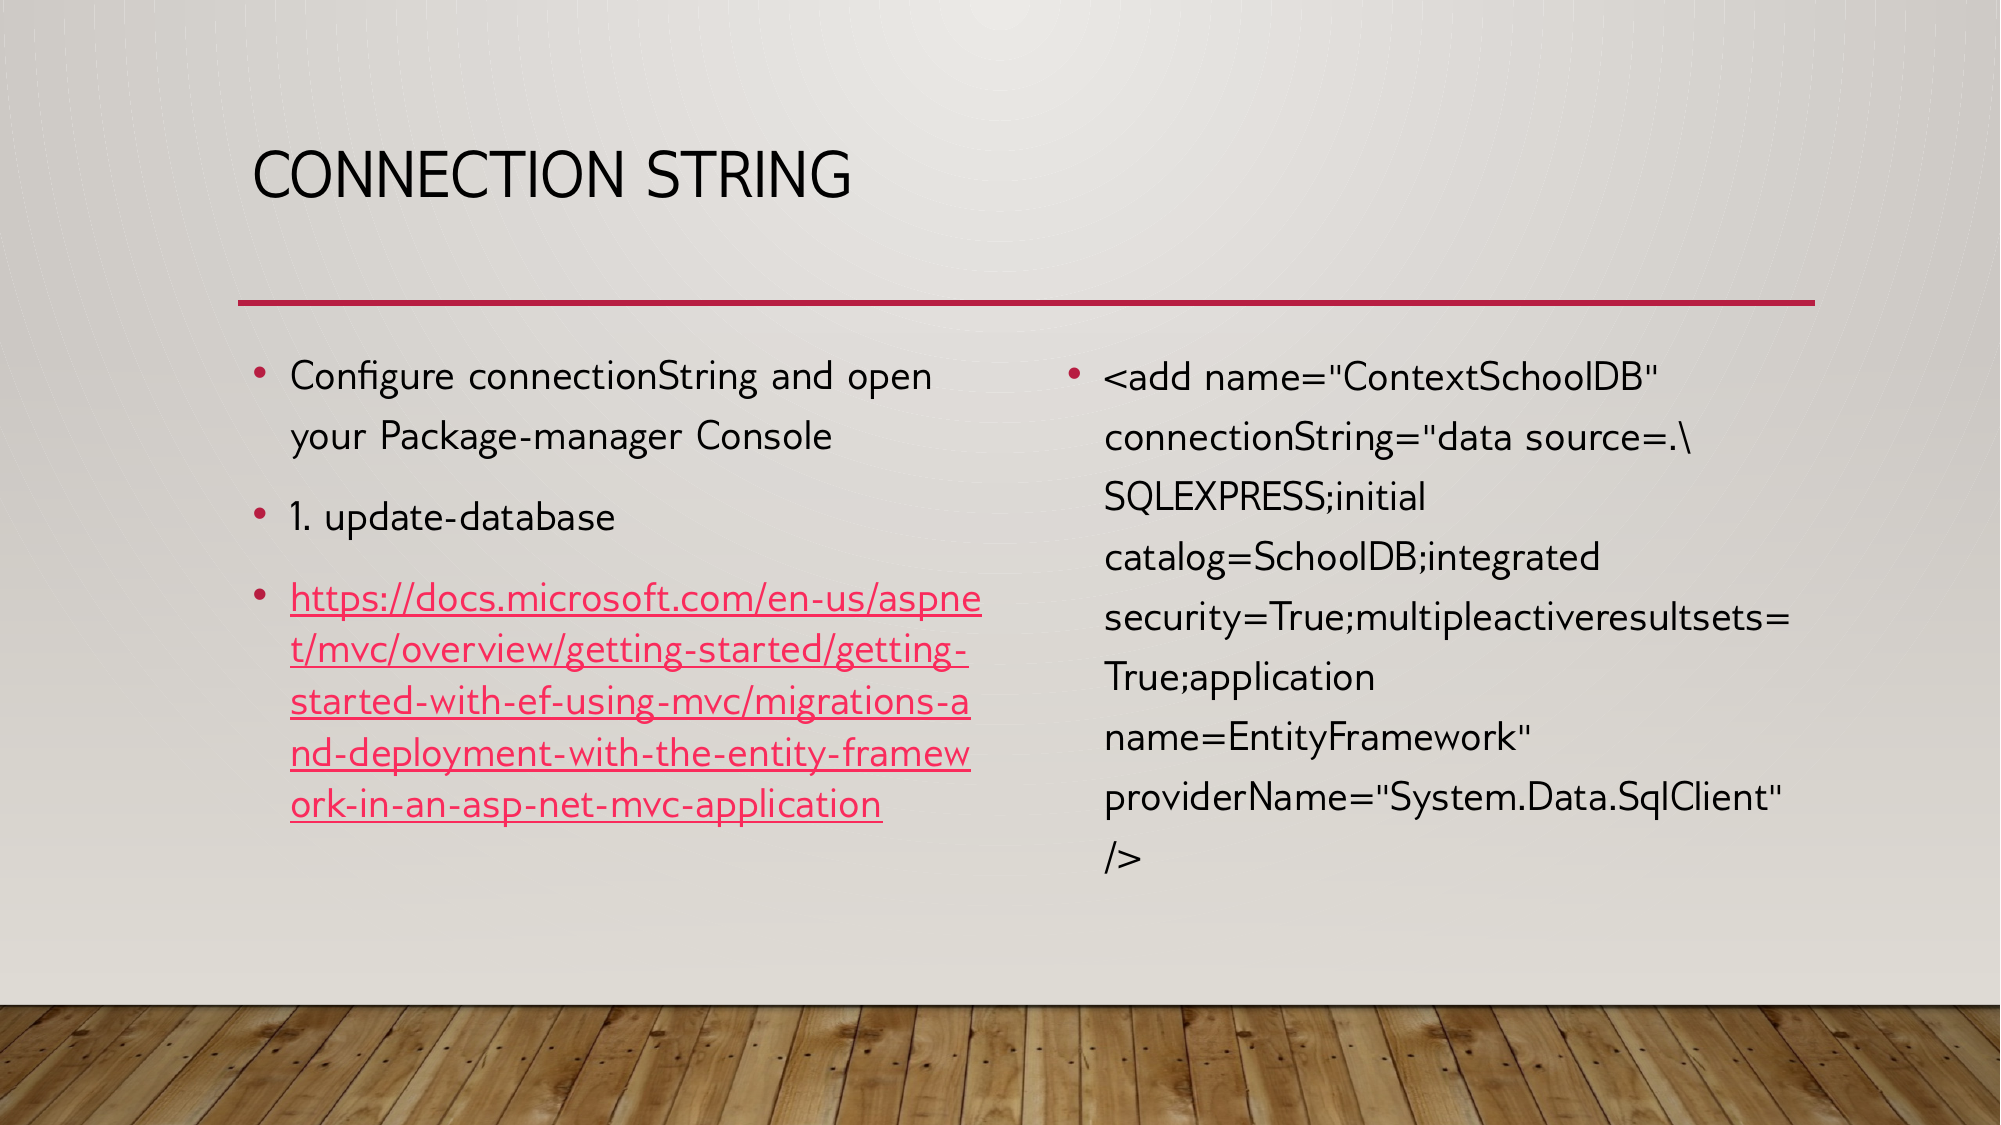

# Connection string
Configure connectionString and open your Package-manager Console
1. update-database
https://docs.microsoft.com/en-us/aspnet/mvc/overview/getting-started/getting-started-with-ef-using-mvc/migrations-and-deployment-with-the-entity-framework-in-an-asp-net-mvc-application
<add name="ContextSchoolDB" connectionString="data source=.\SQLEXPRESS;initial catalog=SchoolDB;integrated security=True;multipleactiveresultsets=True;application name=EntityFramework" providerName="System.Data.SqlClient" />